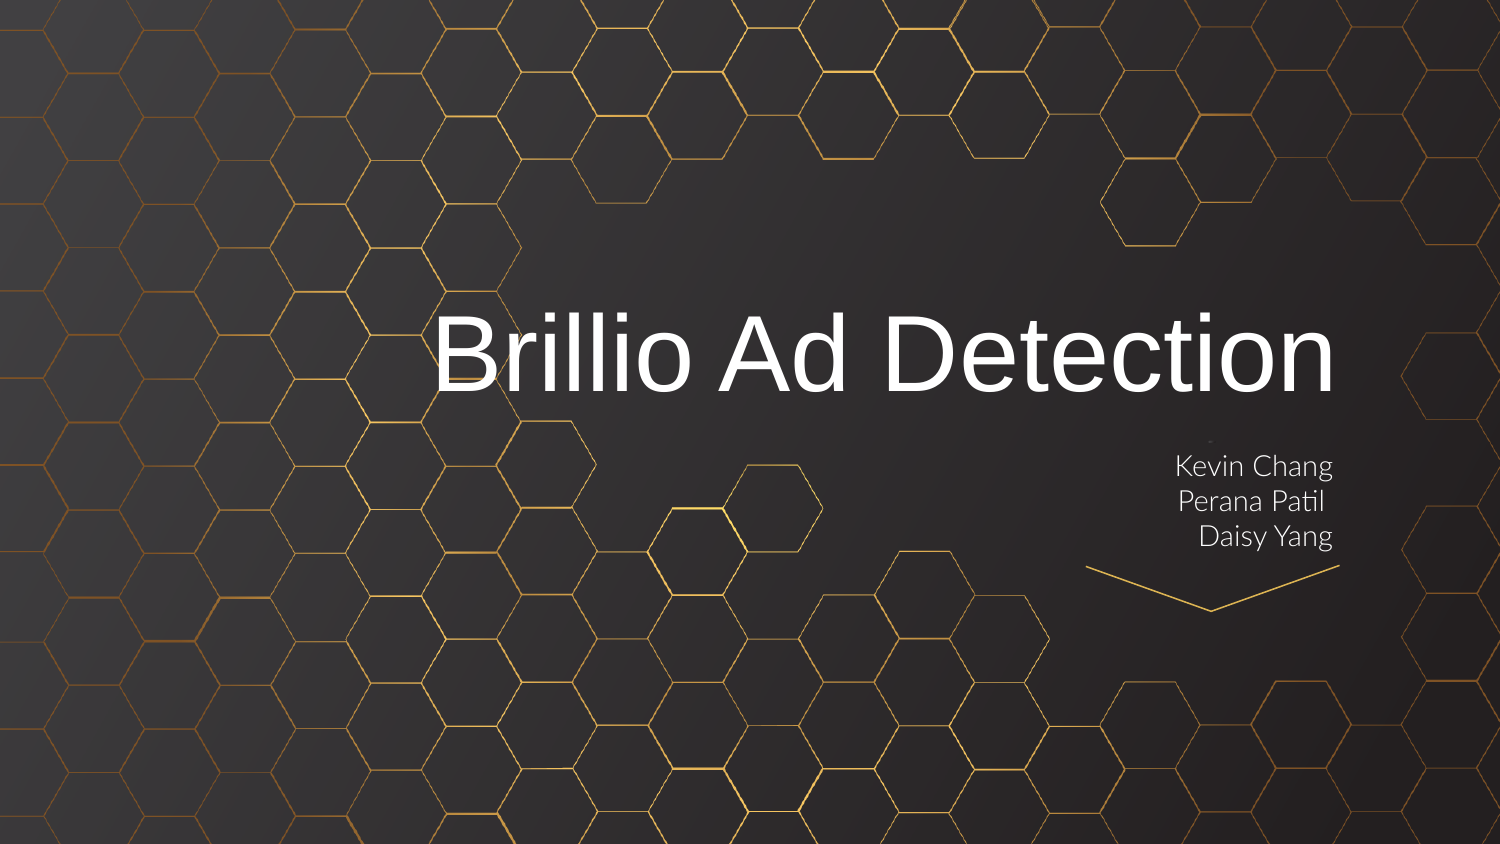

# Brillio Ad Detection
Kevin Chang
Perana Patil
Daisy Yang